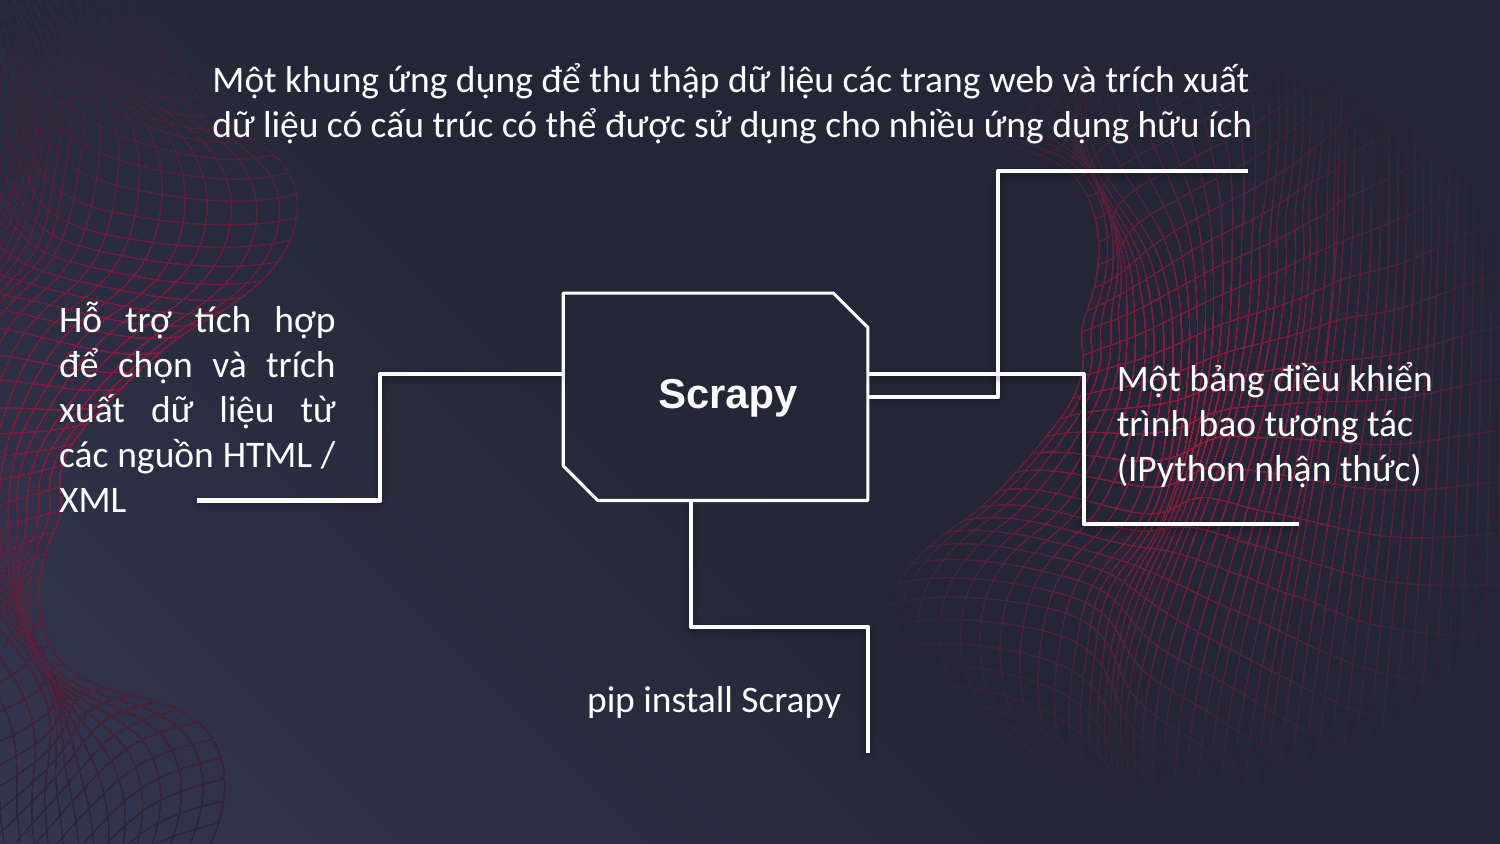

Một khung ứng dụng để thu thập dữ liệu các trang web và trích xuất dữ liệu có cấu trúc có thể được sử dụng cho nhiều ứng dụng hữu ích

Hỗ trợ tích hợp để chọn và trích xuất dữ liệu từ các nguồn HTML / XML
Scrapy
Một bảng điều khiển trình bao tương tác (IPython nhận thức)
pip install Scrapy